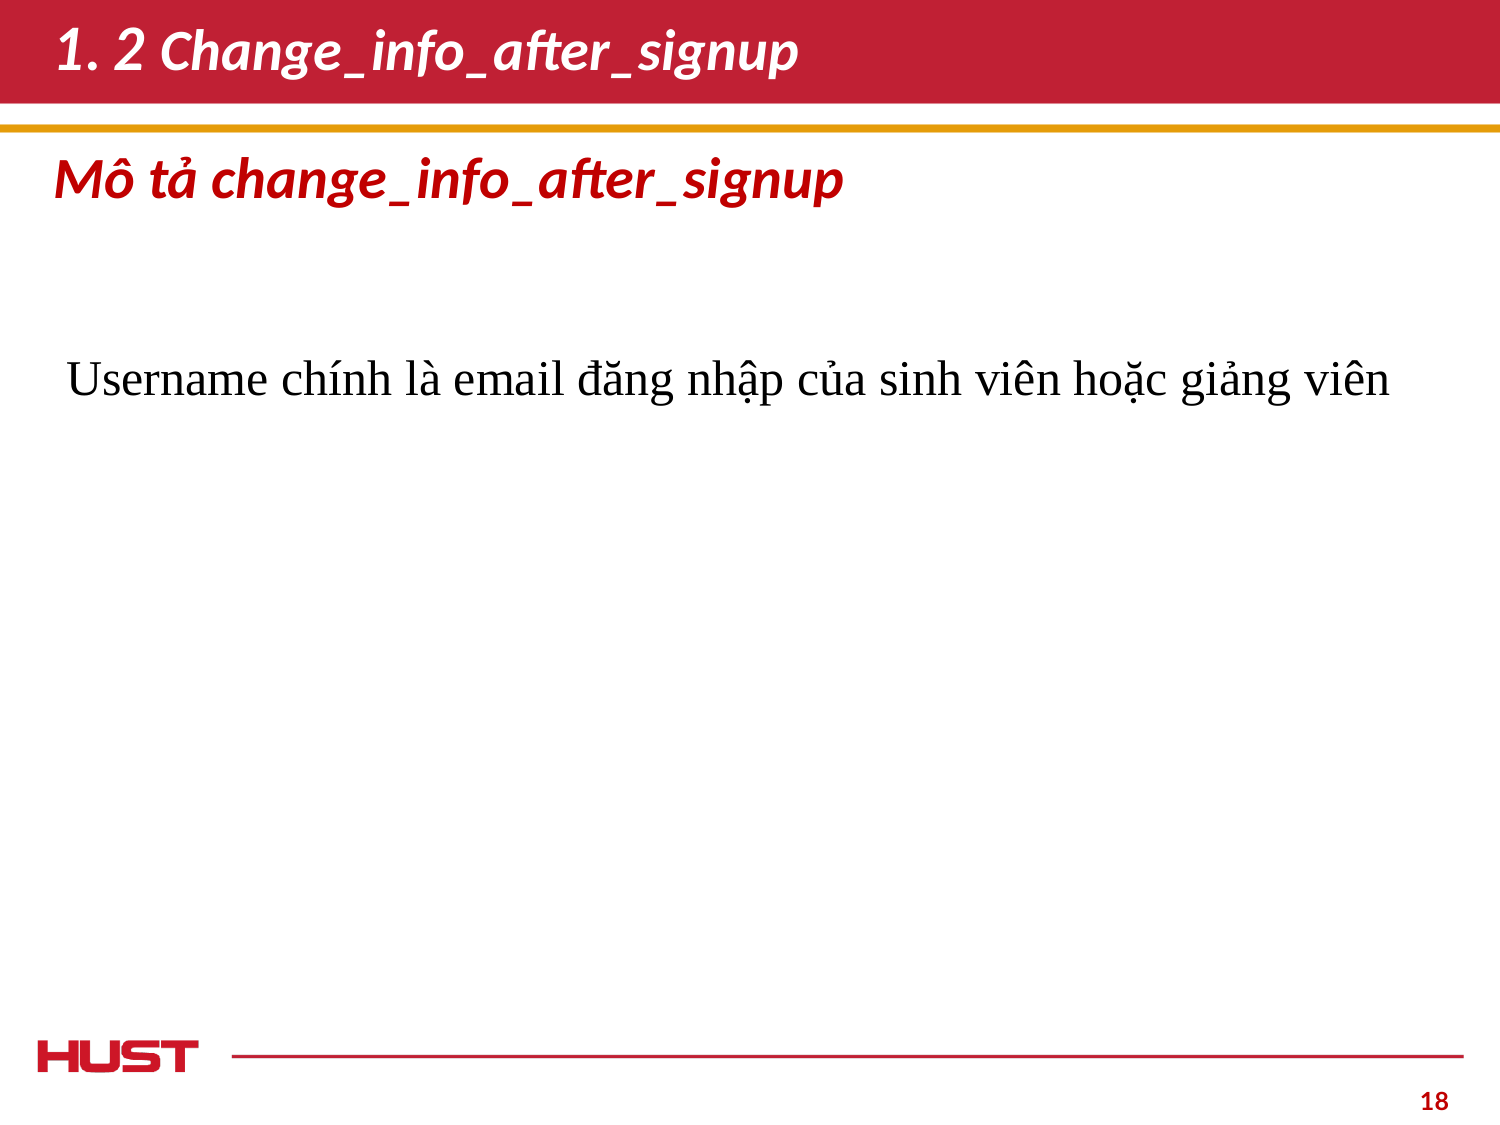

# 1. 2 Change_info_after_signup
Mô tả change_info_after_signup

Username chính là email đăng nhập của sinh viên hoặc giảng viên
18